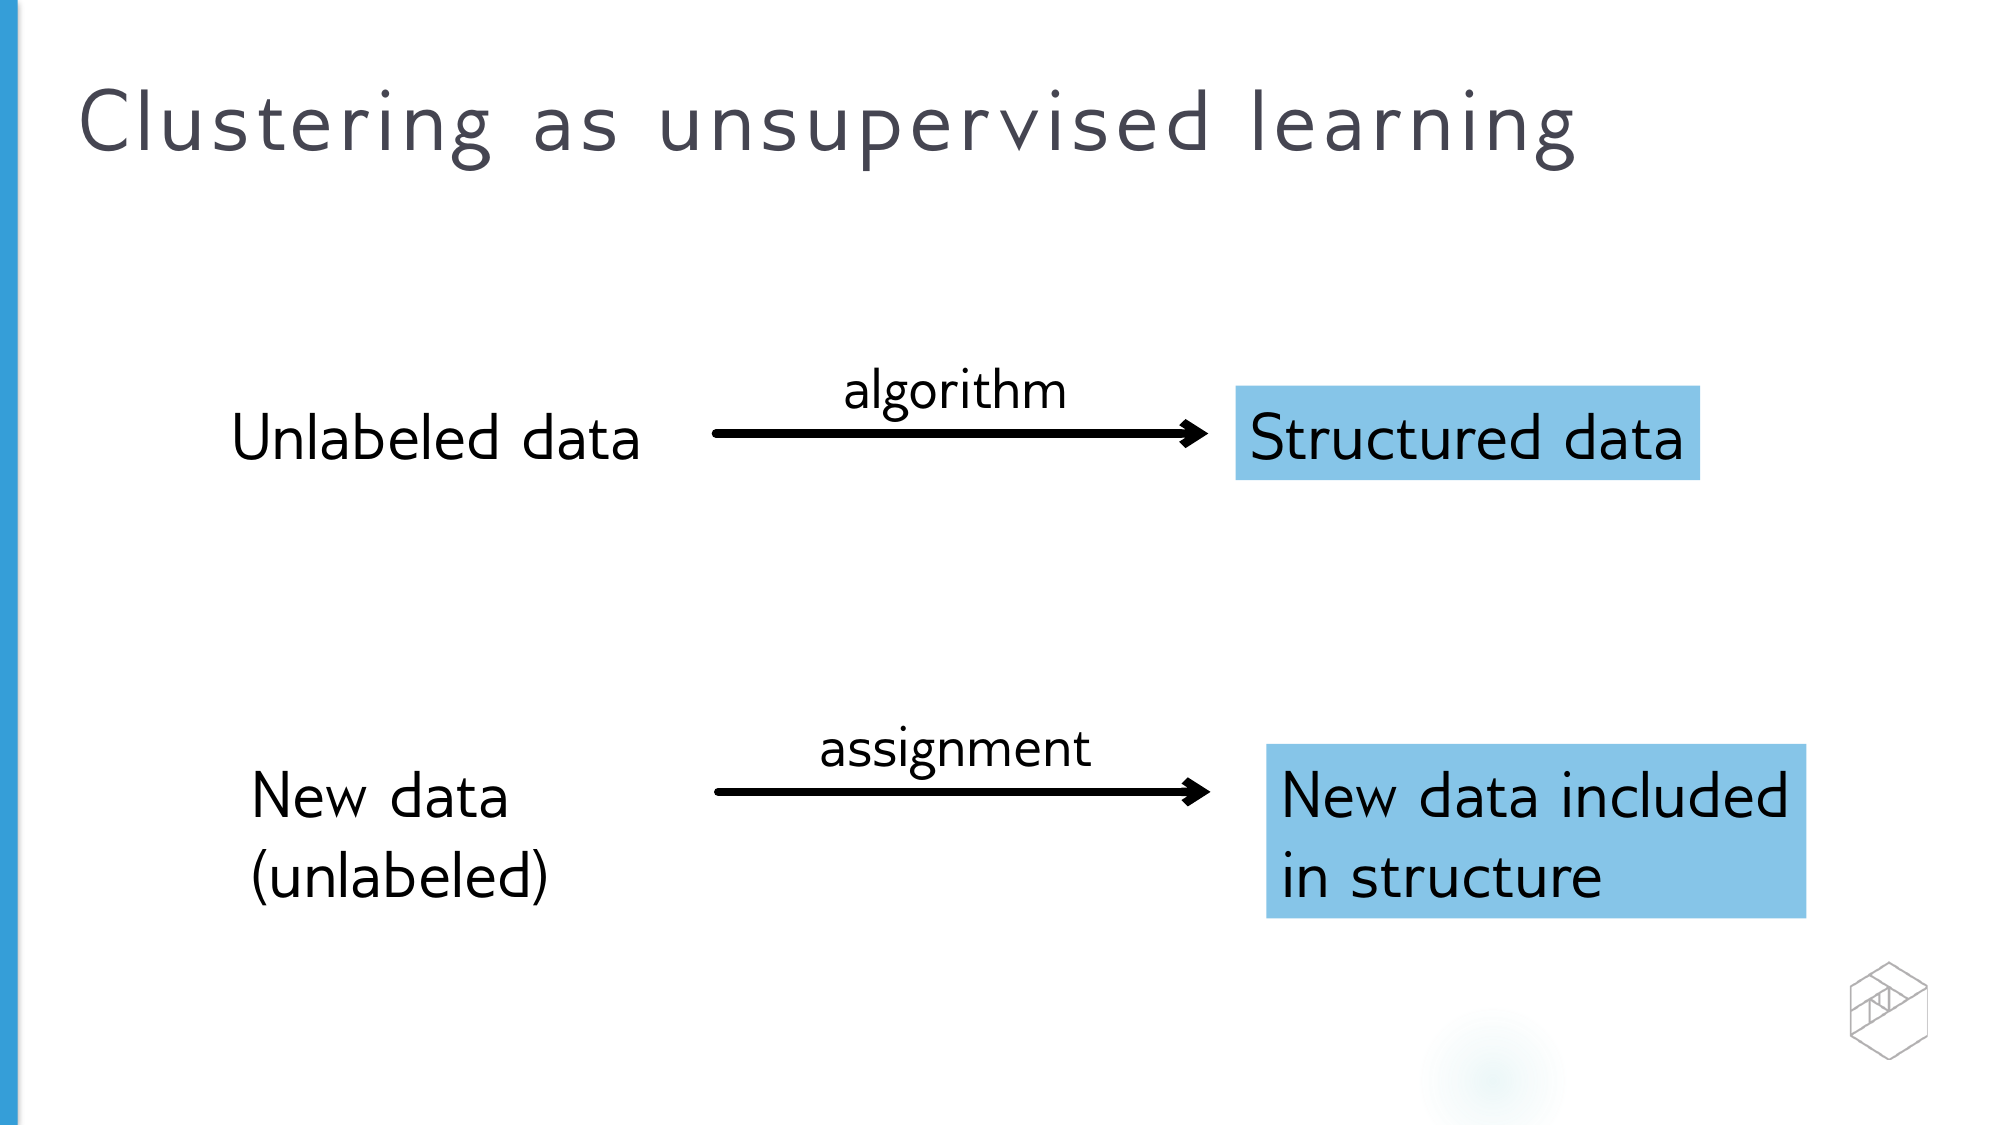

# Clustering as unsupervised learning
algorithm
Unlabeled data
Structured data
assignment
New data
(unlabeled)
New data included
in structure